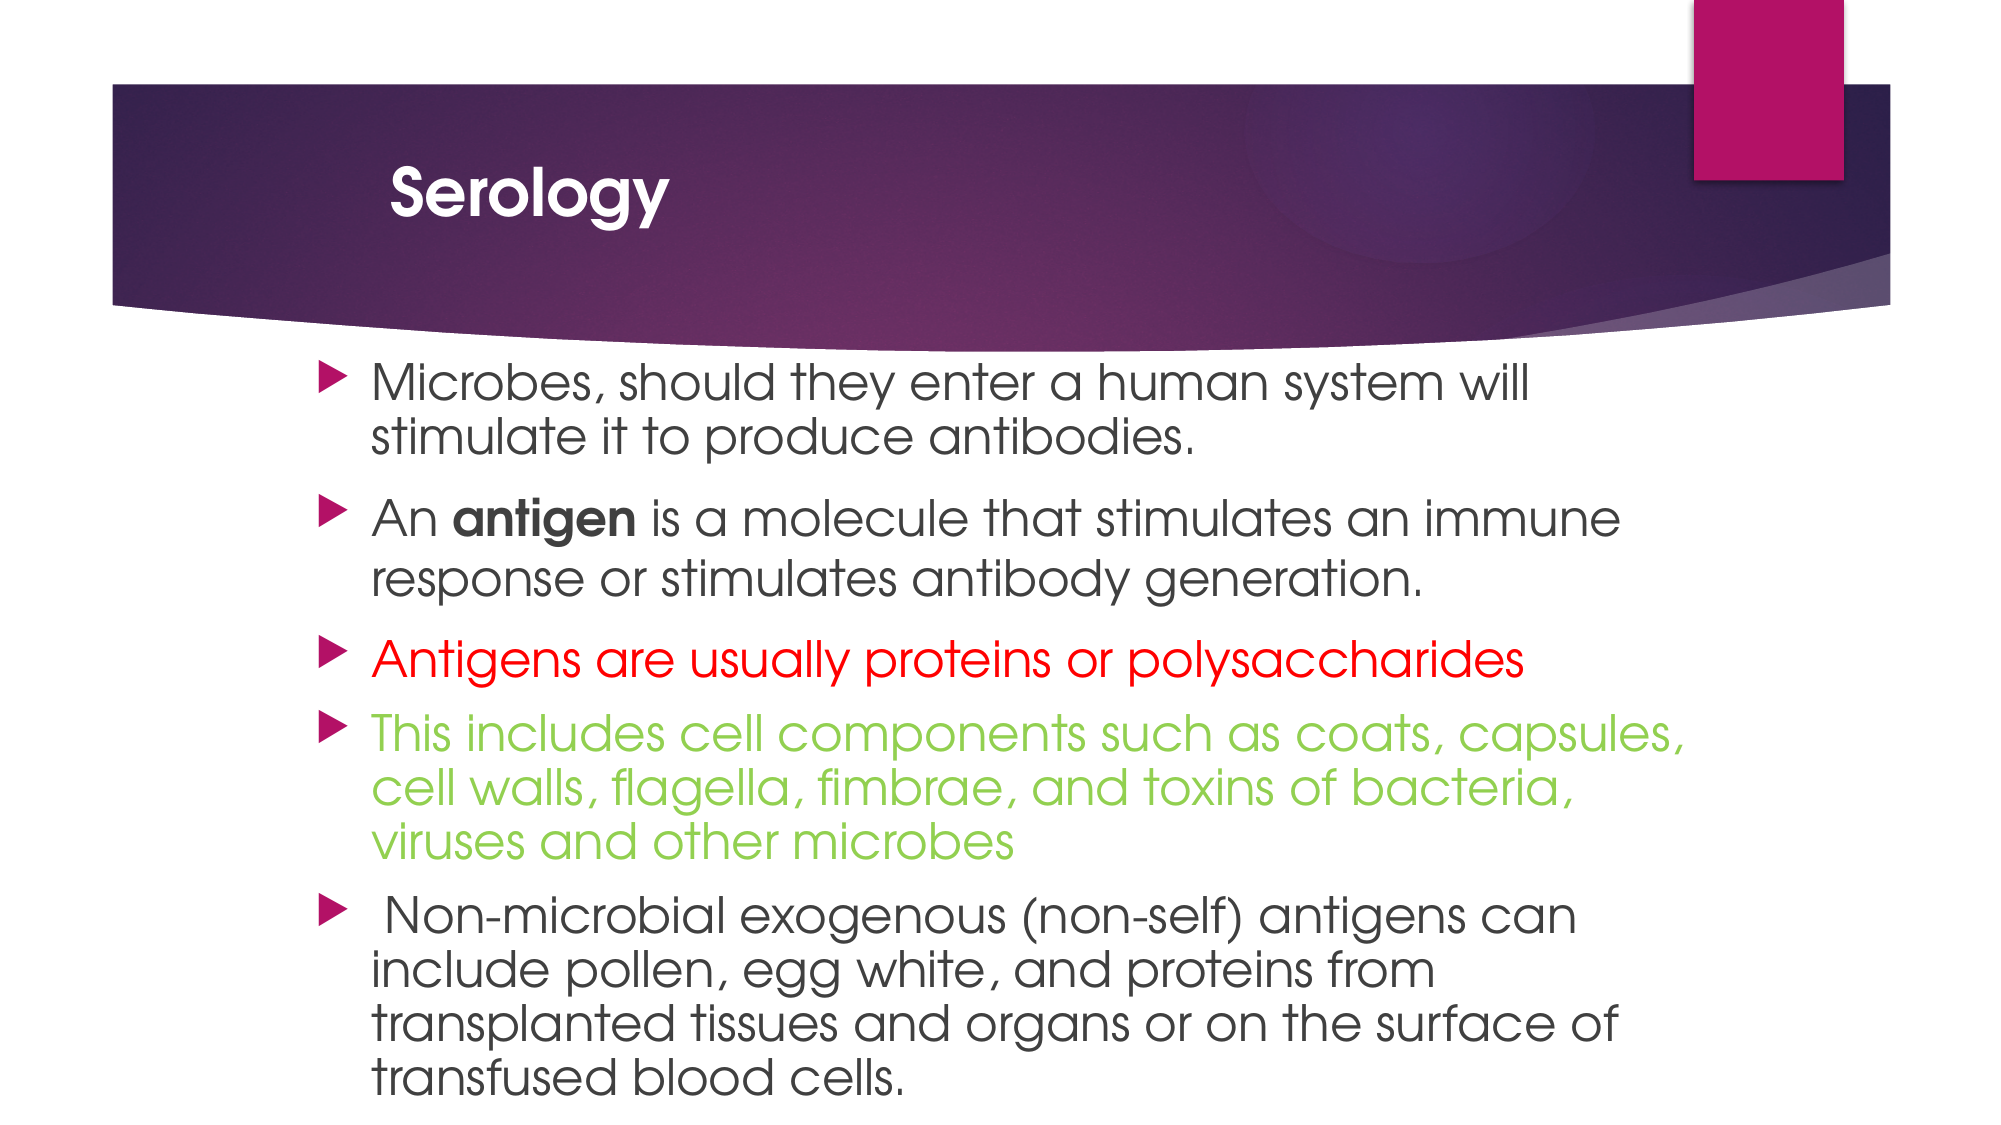

# Serology
Microbes, should they enter a human system will stimulate it to produce antibodies.
An antigen is a molecule that stimulates an immune response or stimulates antibody generation.
Antigens are usually proteins or polysaccharides
This includes cell components such as coats, capsules, cell walls, flagella, fimbrae, and toxins of bacteria, viruses and other microbes
 Non-microbial exogenous (non-self) antigens can include pollen, egg white, and proteins from transplanted tissues and organs or on the surface of transfused blood cells.